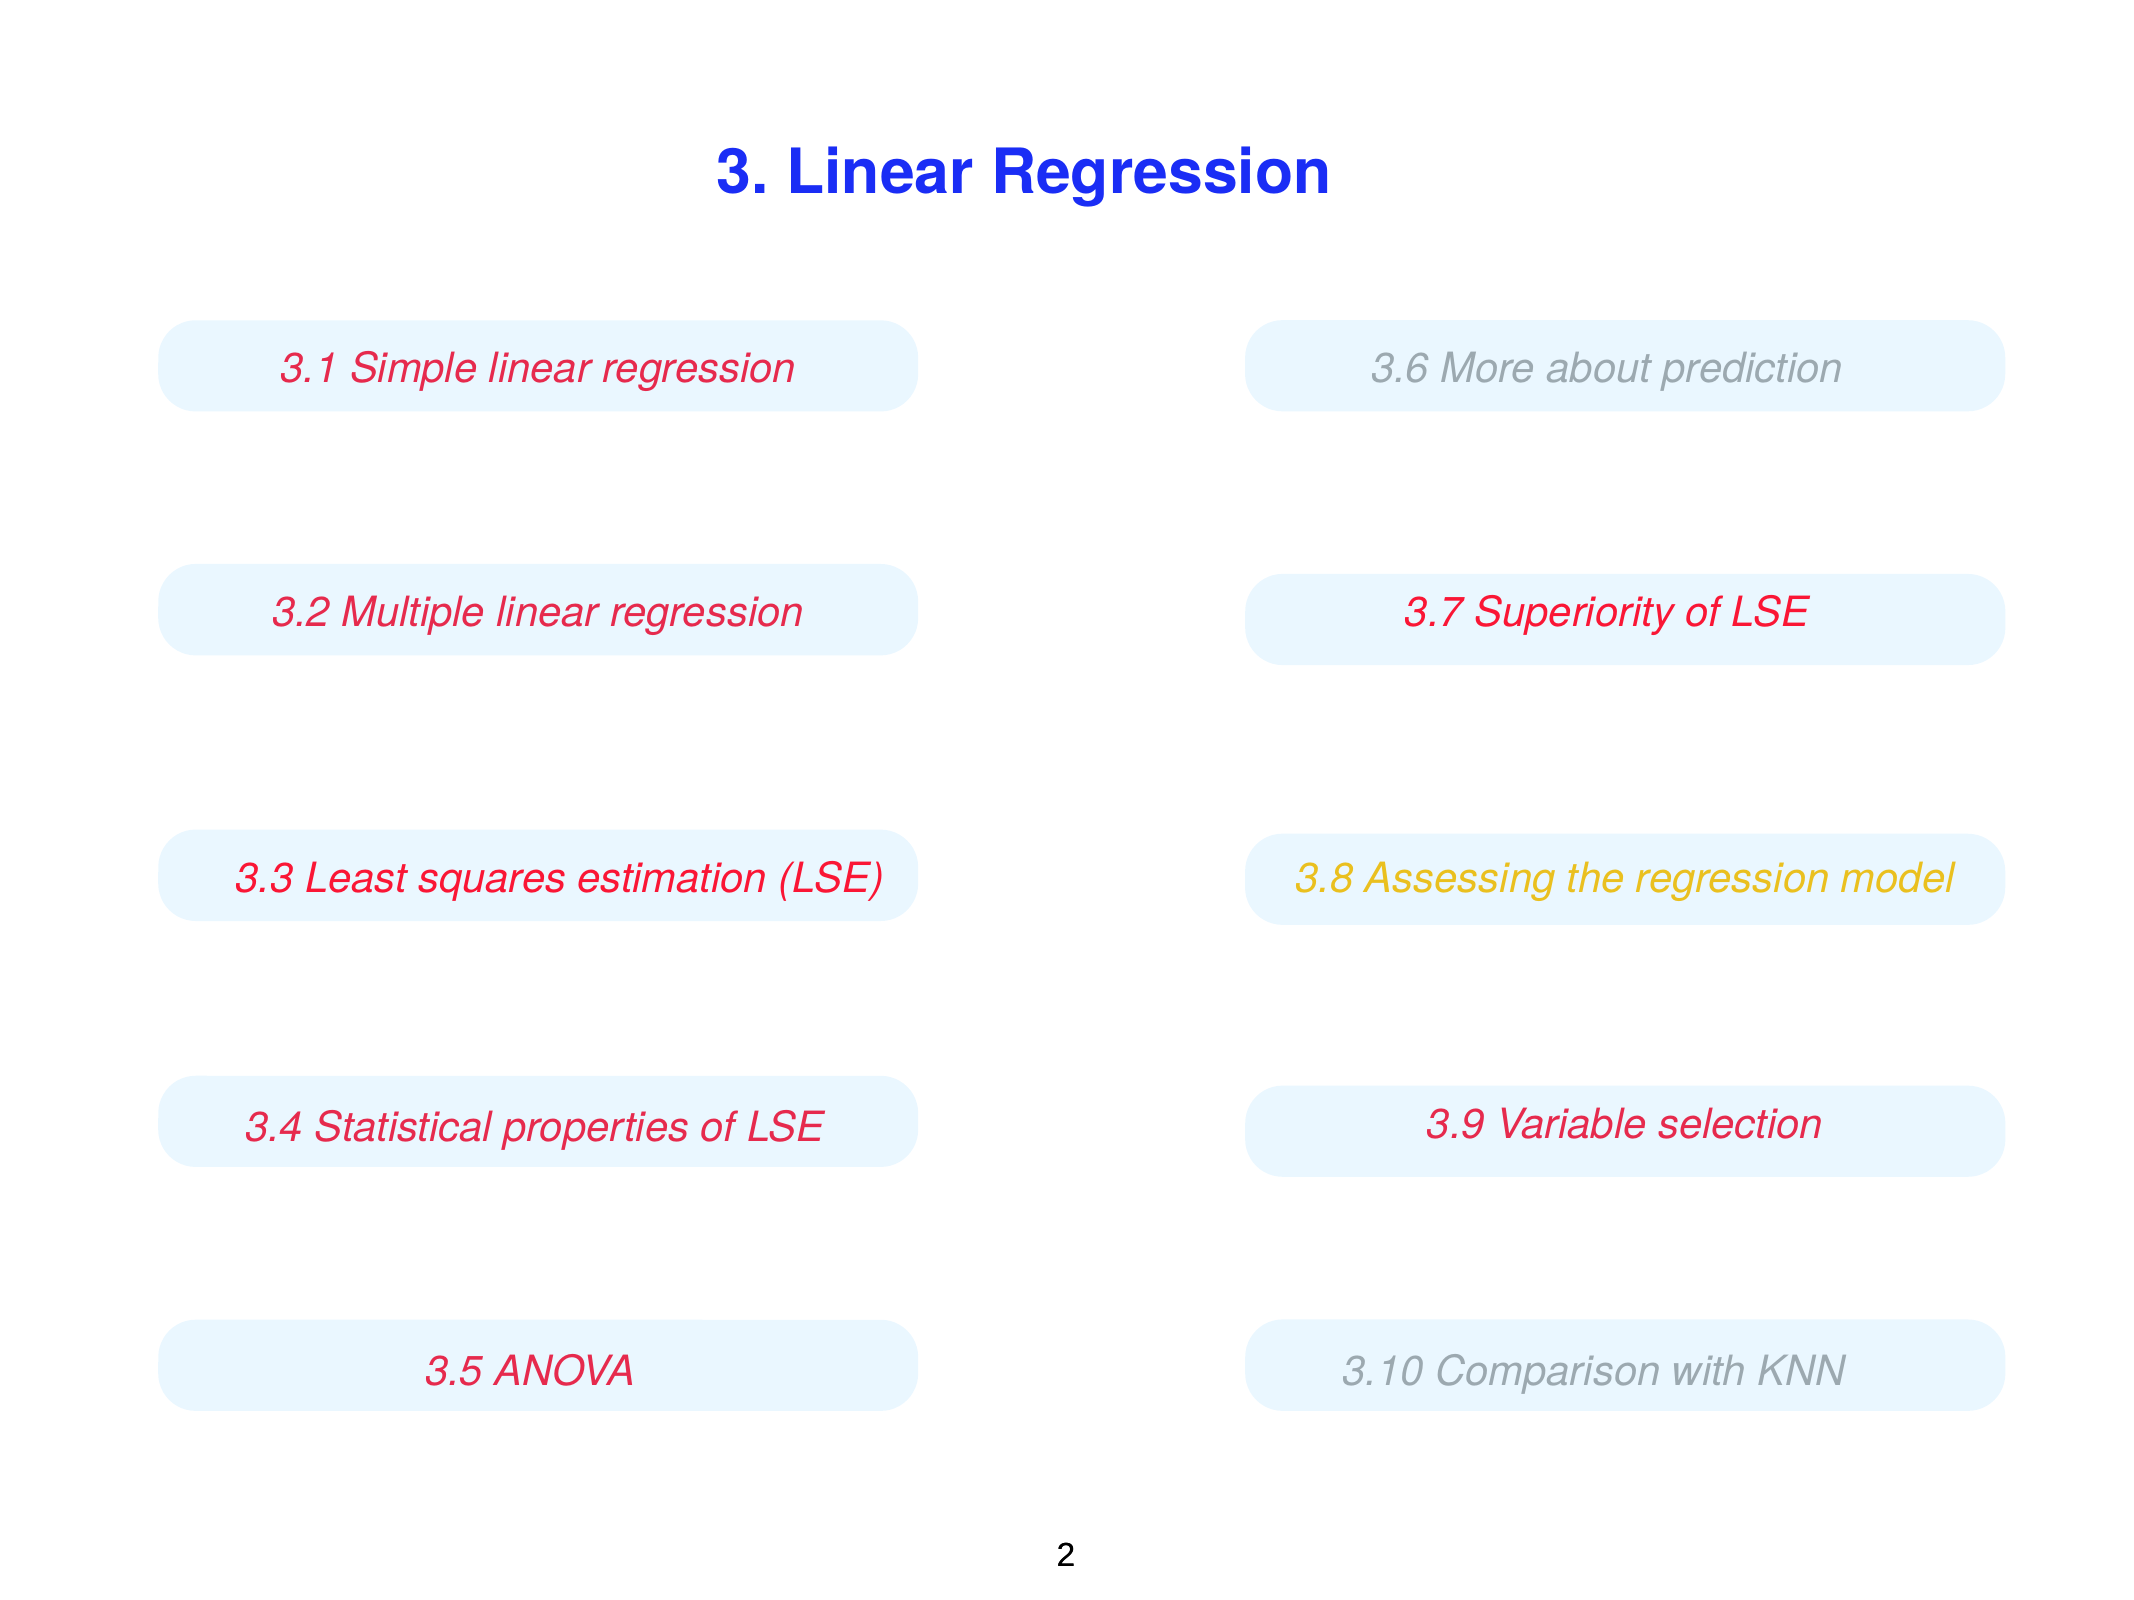

3. Linear Regression

3.6 More about prediction
3.1 Simple linear regression

3.2 Multiple linear regression
3.7 Superiority of LSE

3.8 Assessing the regression model
3.3 Least squares estimation (LSE)

3.9 Variable selection
3.4 Statistical properties of LSE

3.10 Comparison with KNN
3.5 ANOVA
2
2